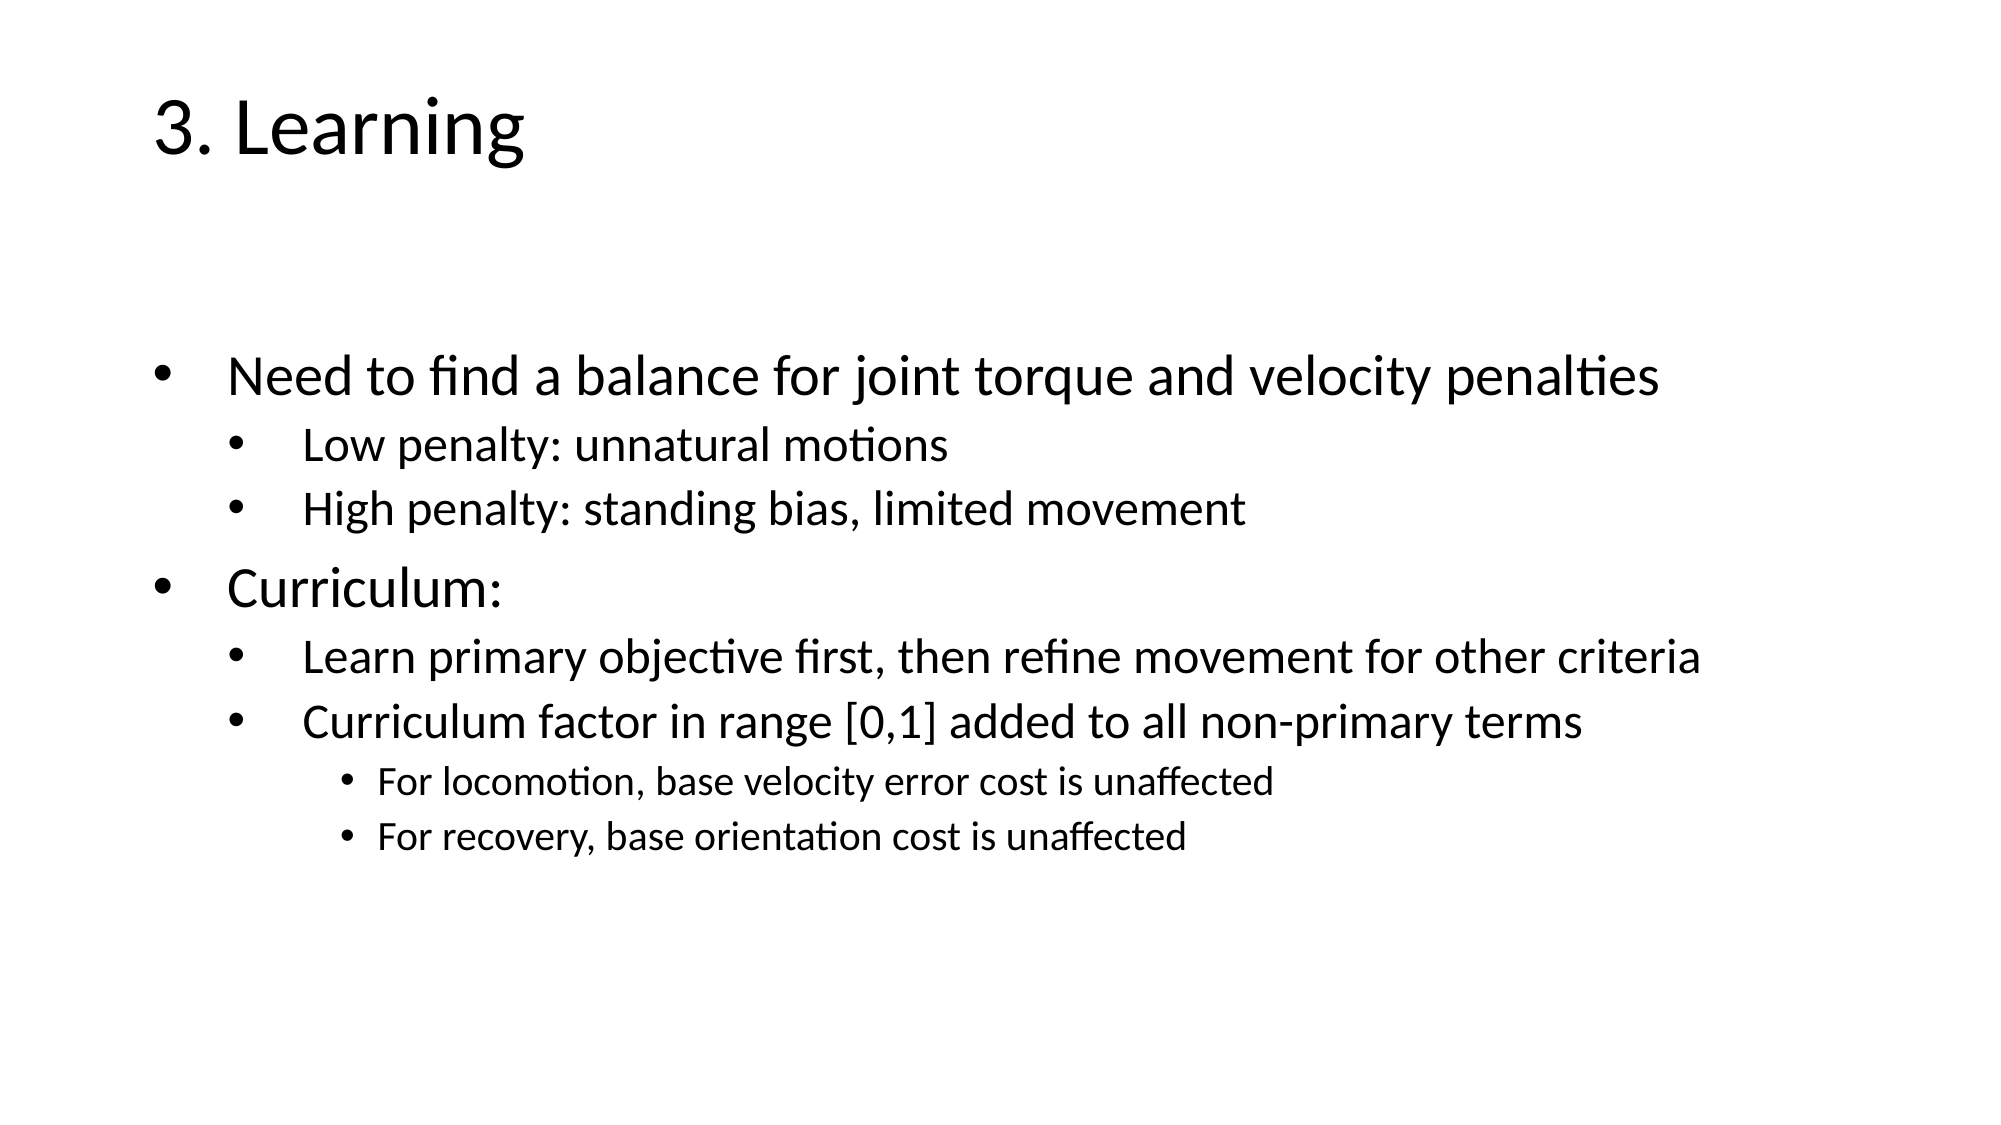

3. Learning
Need to find a balance for joint torque and velocity penalties
Low penalty: unnatural motions
High penalty: standing bias, limited movement
Curriculum:
Learn primary objective first, then refine movement for other criteria
Curriculum factor in range [0,1] added to all non-primary terms
For locomotion, base velocity error cost is unaffected
For recovery, base orientation cost is unaffected